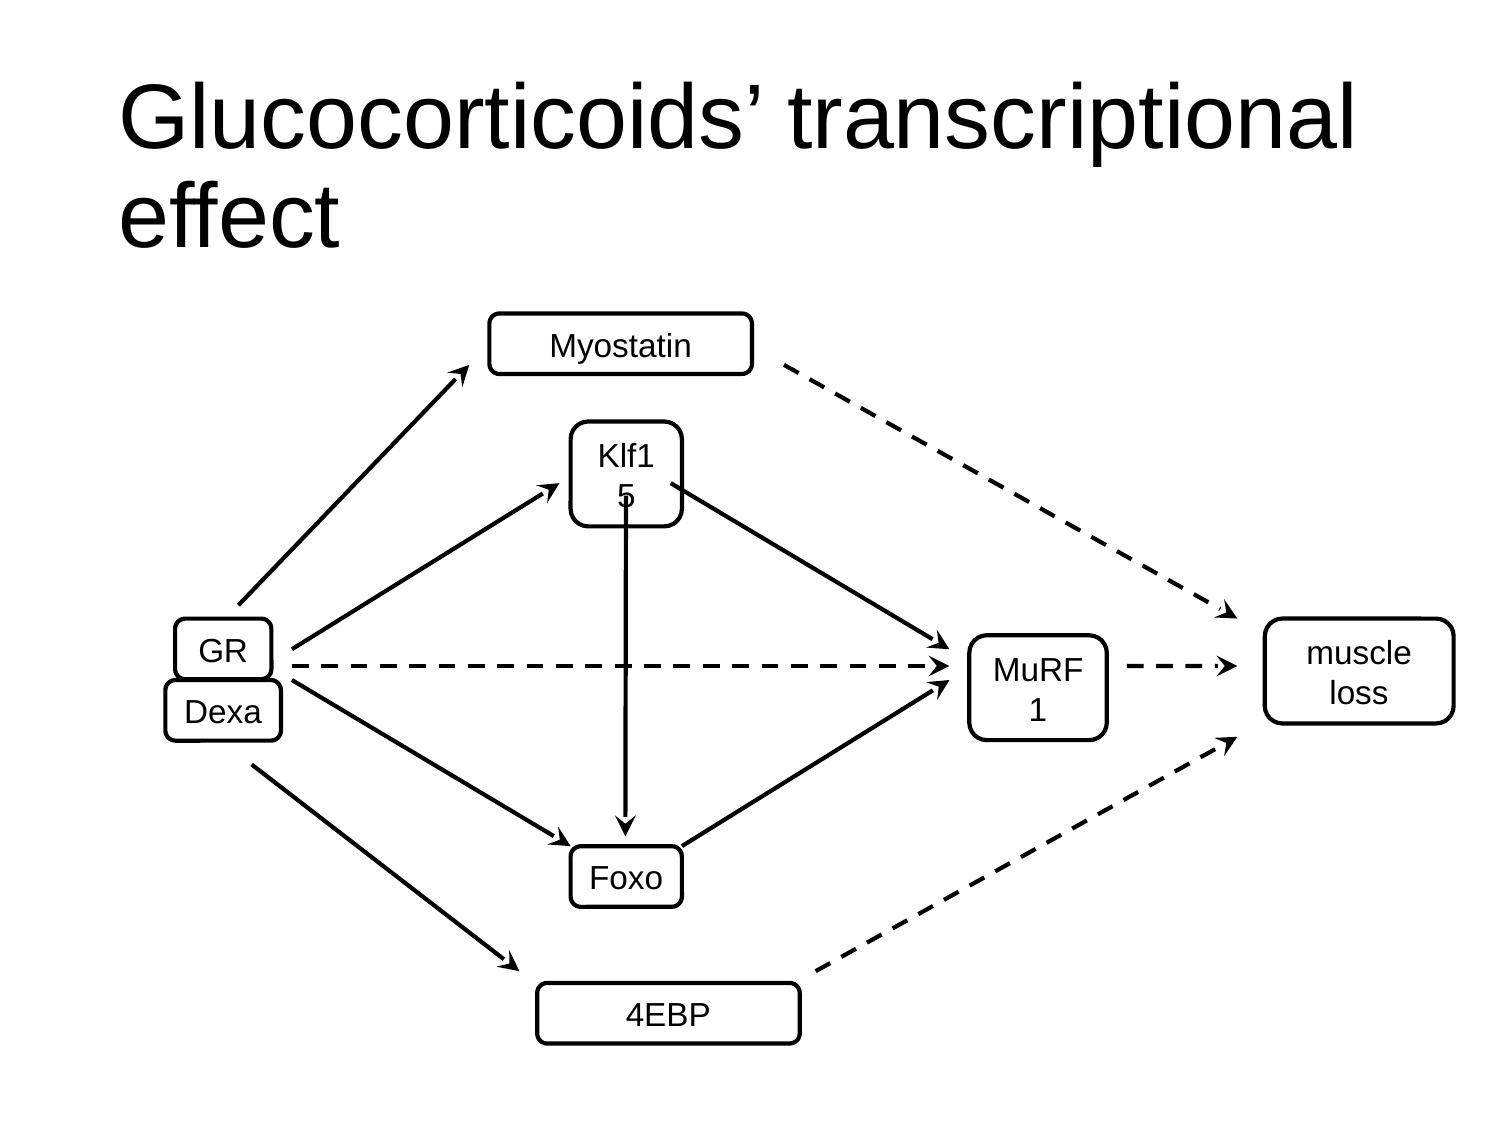

# Glucocorticoids’ transcriptional effect
Myostatin
Klf15
GR
muscle
loss
MuRF1
Dexa
Foxo
4EBP